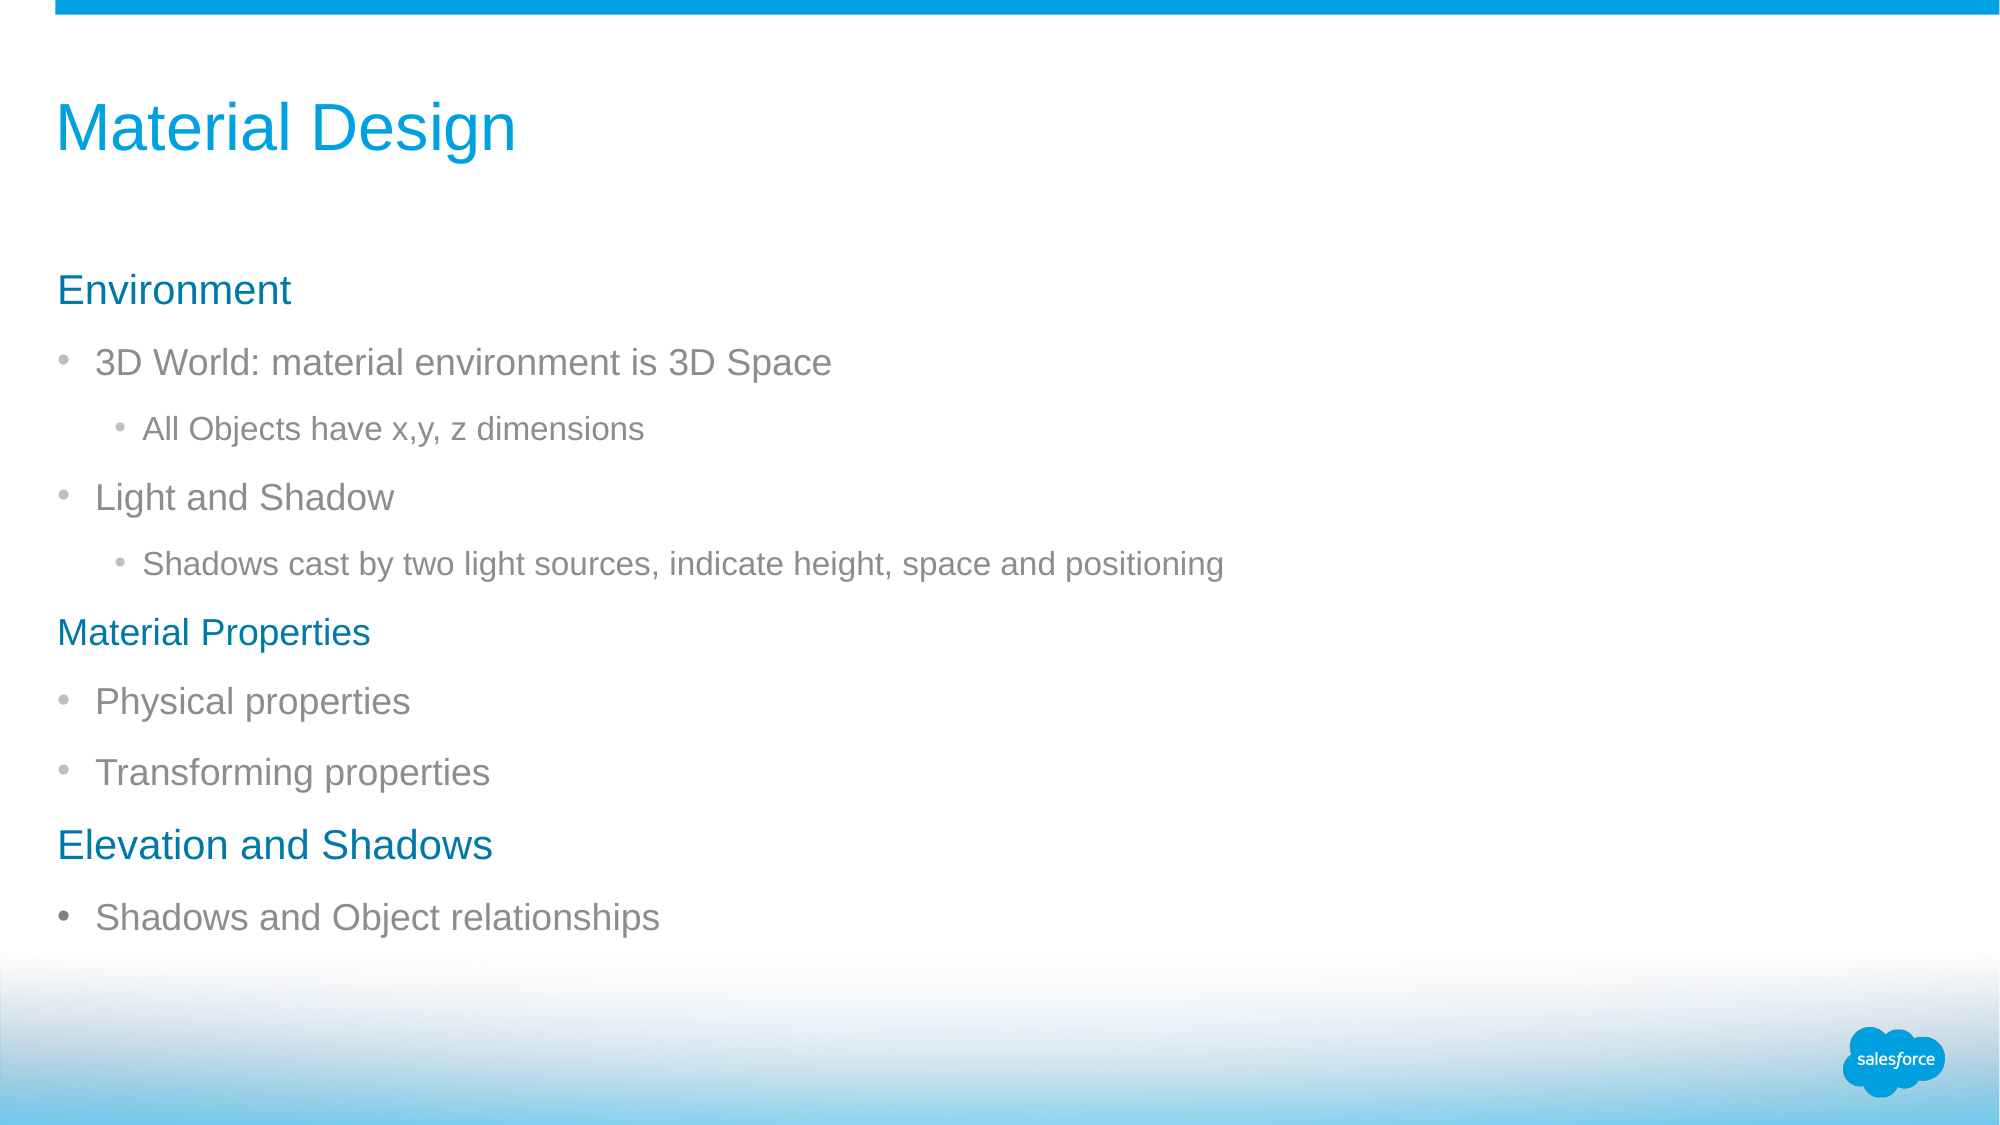

# Material Design
Environment
3D World: material environment is 3D Space
All Objects have x,y, z dimensions
Light and Shadow
Shadows cast by two light sources, indicate height, space and positioning
Material Properties
Physical properties
Transforming properties
Elevation and Shadows
Shadows and Object relationships